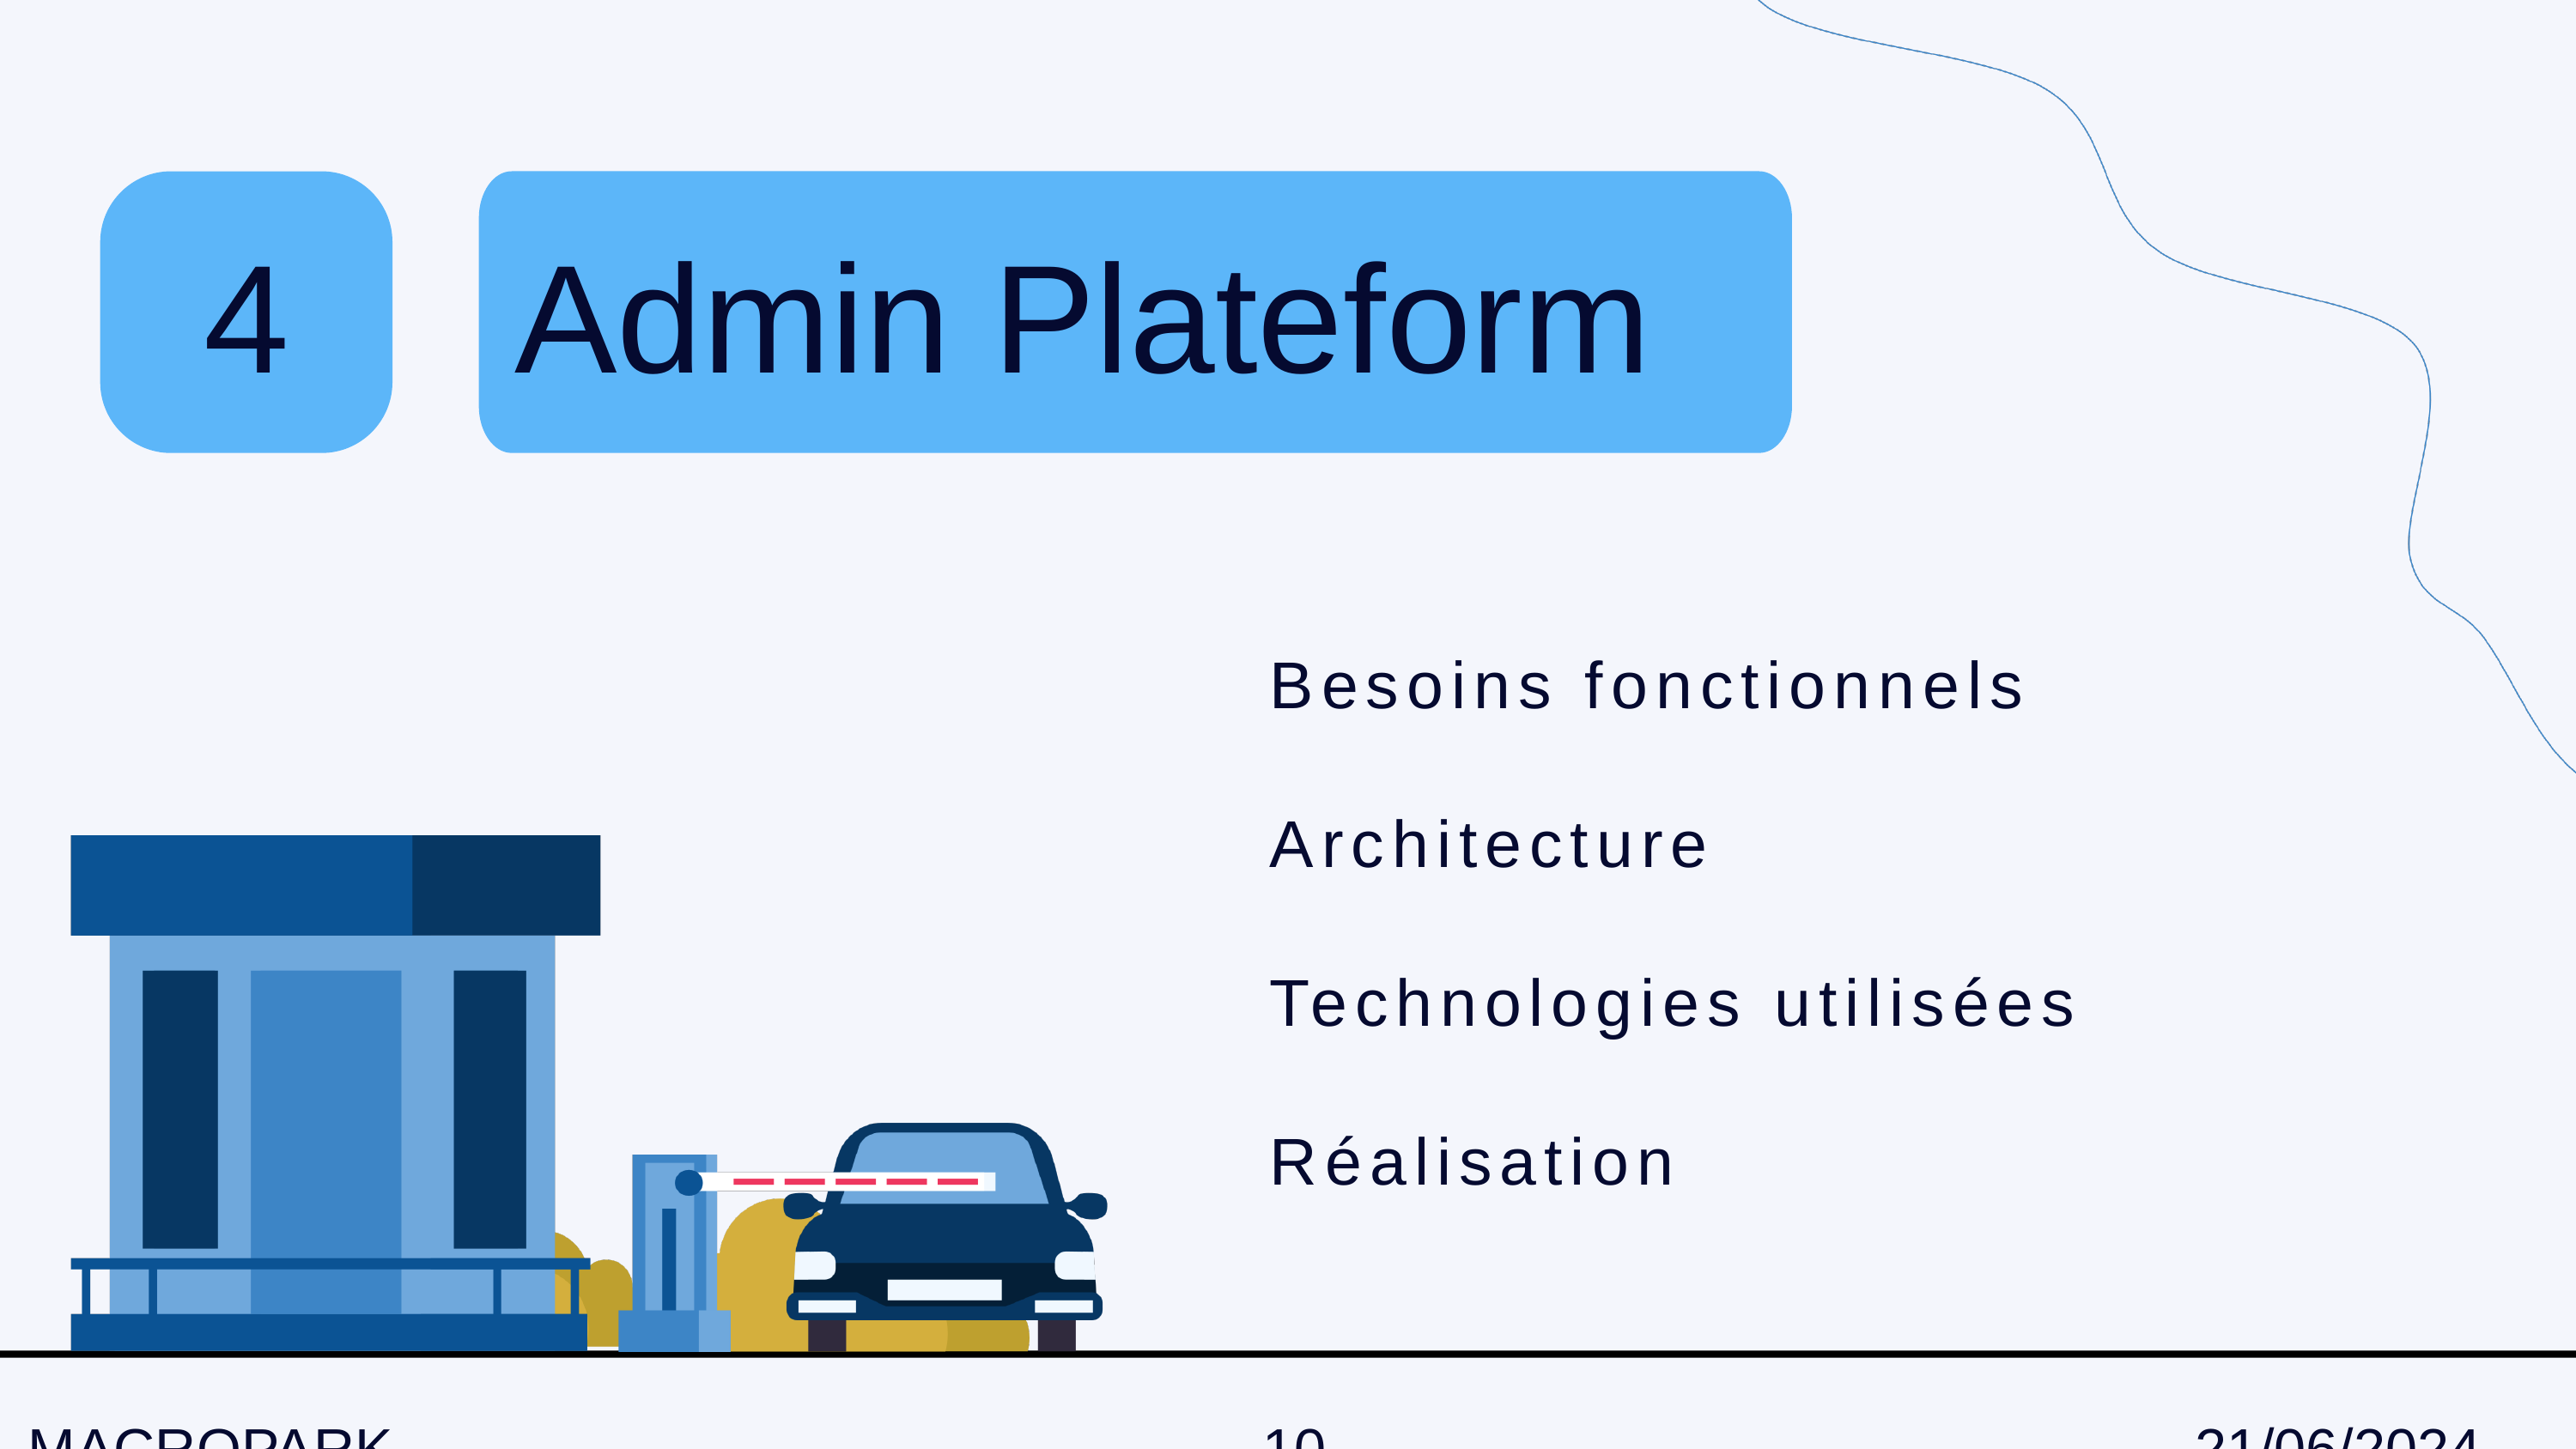

4

Admin Plateform
Besoins fonctionnels
Architecture
Technologies utilisées
Réalisation

MACROPARK
10
21/06/2024